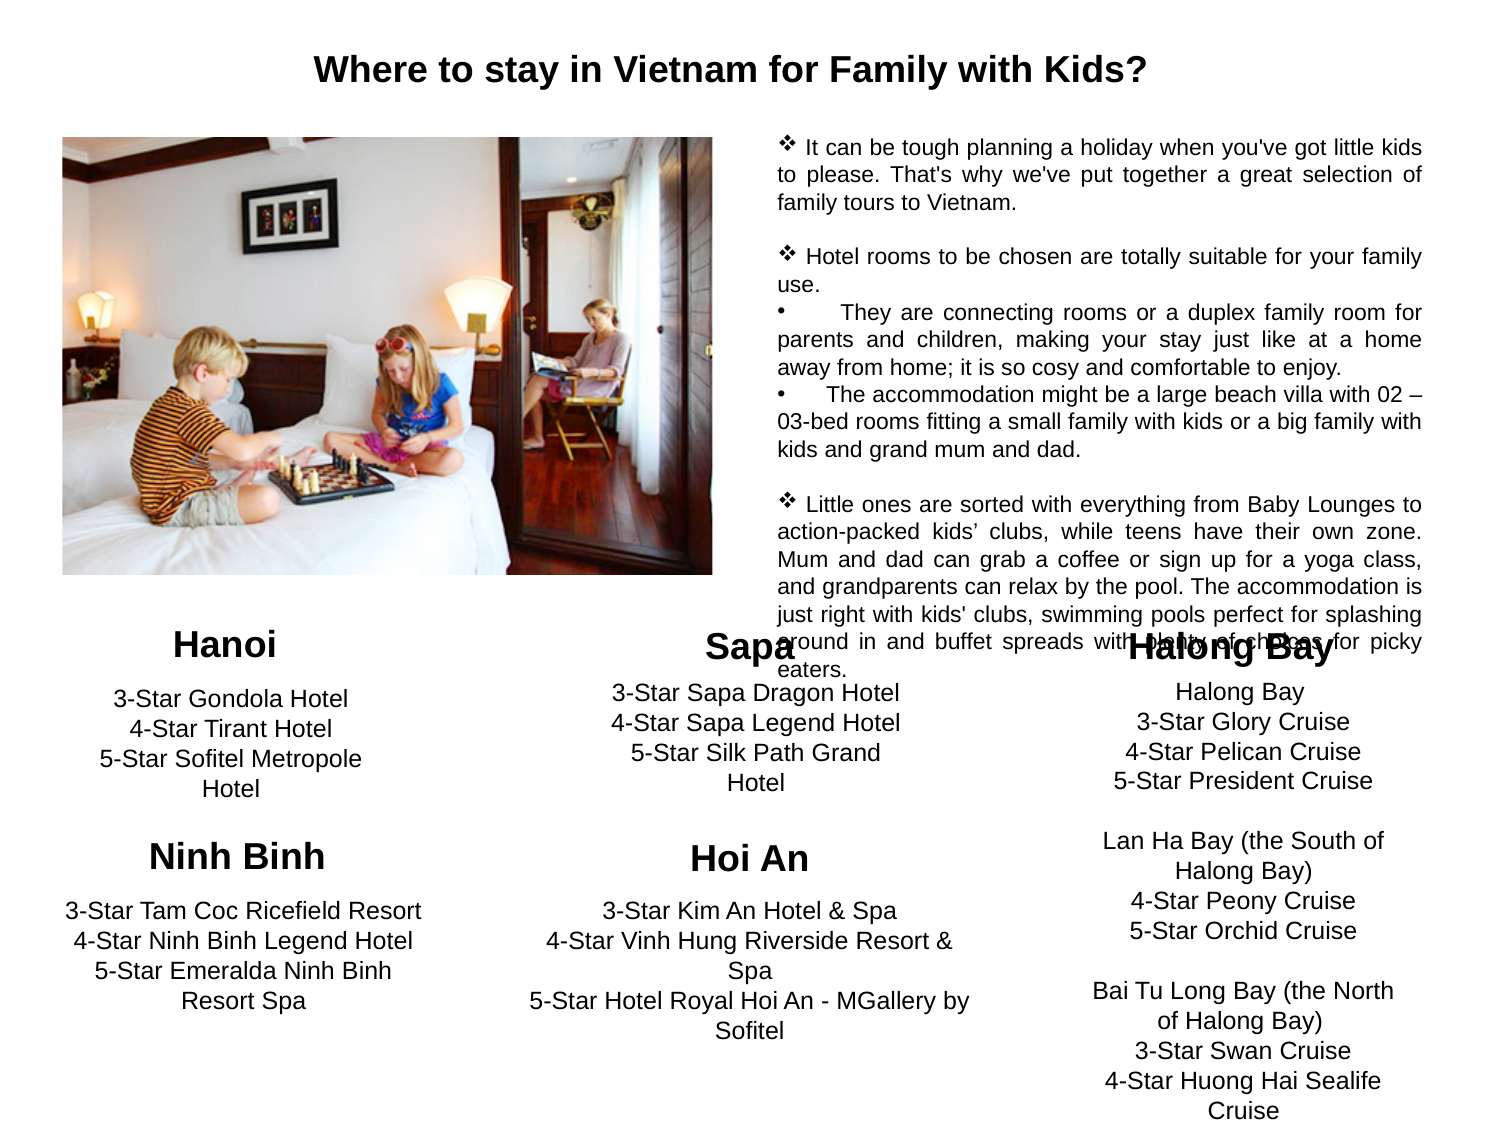

Where to stay in Vietnam for Family with Kids?
 It can be tough planning a holiday when you've got little kids to please. That's why we've put together a great selection of family tours to Vietnam.

 Hotel rooms to be chosen are totally suitable for your family use.
      They are connecting rooms or a duplex family room for parents and children, making your stay just like at a home away from home; it is so cosy and comfortable to enjoy.
      The accommodation might be a large beach villa with 02 – 03-bed rooms fitting a small family with kids or a big family with kids and grand mum and dad.

 Little ones are sorted with everything from Baby Lounges to action-packed kids’ clubs, while teens have their own zone. Mum and dad can grab a coffee or sign up for a yoga class, and grandparents can relax by the pool. The accommodation is just right with kids' clubs, swimming pools perfect for splashing around in and buffet spreads with plenty of choices for picky eaters.

Hanoi
Sapa
Halong Bay
Halong Bay
3-Star Glory Cruise
4-Star Pelican Cruise
5-Star President Cruise

Lan Ha Bay (the South of Halong Bay)
4-Star Peony Cruise
5-Star Orchid Cruise

Bai Tu Long Bay (the North of Halong Bay)
3-Star Swan Cruise
4-Star Huong Hai Sealife Cruise
5-Star Signature Cruise
3-Star Sapa Dragon Hotel
4-Star Sapa Legend Hotel
5-Star Silk Path Grand Hotel
3-Star Gondola Hotel
4-Star Tirant Hotel
5-Star Sofitel Metropole Hotel
Ninh Binh
Hoi An
3-Star Tam Coc Ricefield Resort
4-Star Ninh Binh Legend Hotel
5-Star Emeralda Ninh Binh Resort Spa
3-Star Kim An Hotel & Spa
4-Star Vinh Hung Riverside Resort & Spa
5-Star Hotel Royal Hoi An - MGallery by Sofitel